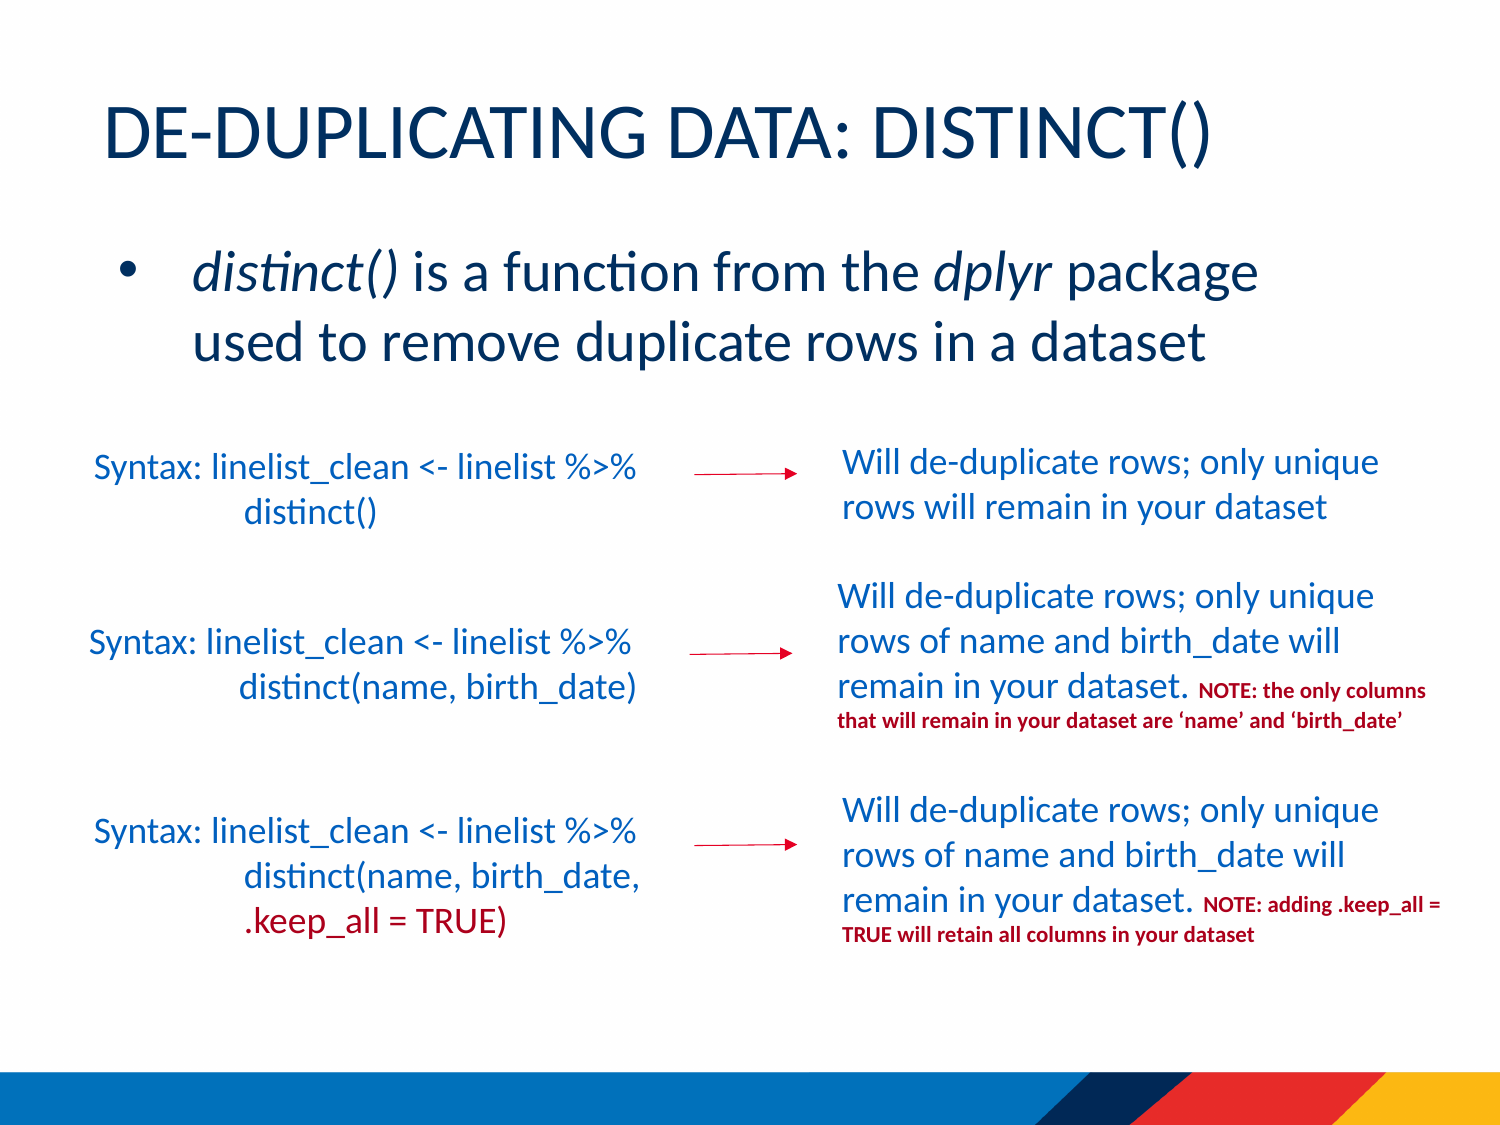

# De-duplicating data: Distinct()
distinct() is a function from the dplyr package used to remove duplicate rows in a dataset
Will de-duplicate rows; only unique rows will remain in your dataset
Syntax: linelist_clean <- linelist %>%
	distinct()
Will de-duplicate rows; only unique rows of name and birth_date will remain in your dataset. NOTE: the only columns that will remain in your dataset are ‘name’ and ‘birth_date’
Syntax: linelist_clean <- linelist %>%
	distinct(name, birth_date)
Will de-duplicate rows; only unique rows of name and birth_date will remain in your dataset. NOTE: adding .keep_all = TRUE will retain all columns in your dataset
Syntax: linelist_clean <- linelist %>%
	distinct(name, birth_date,
	.keep_all = TRUE)